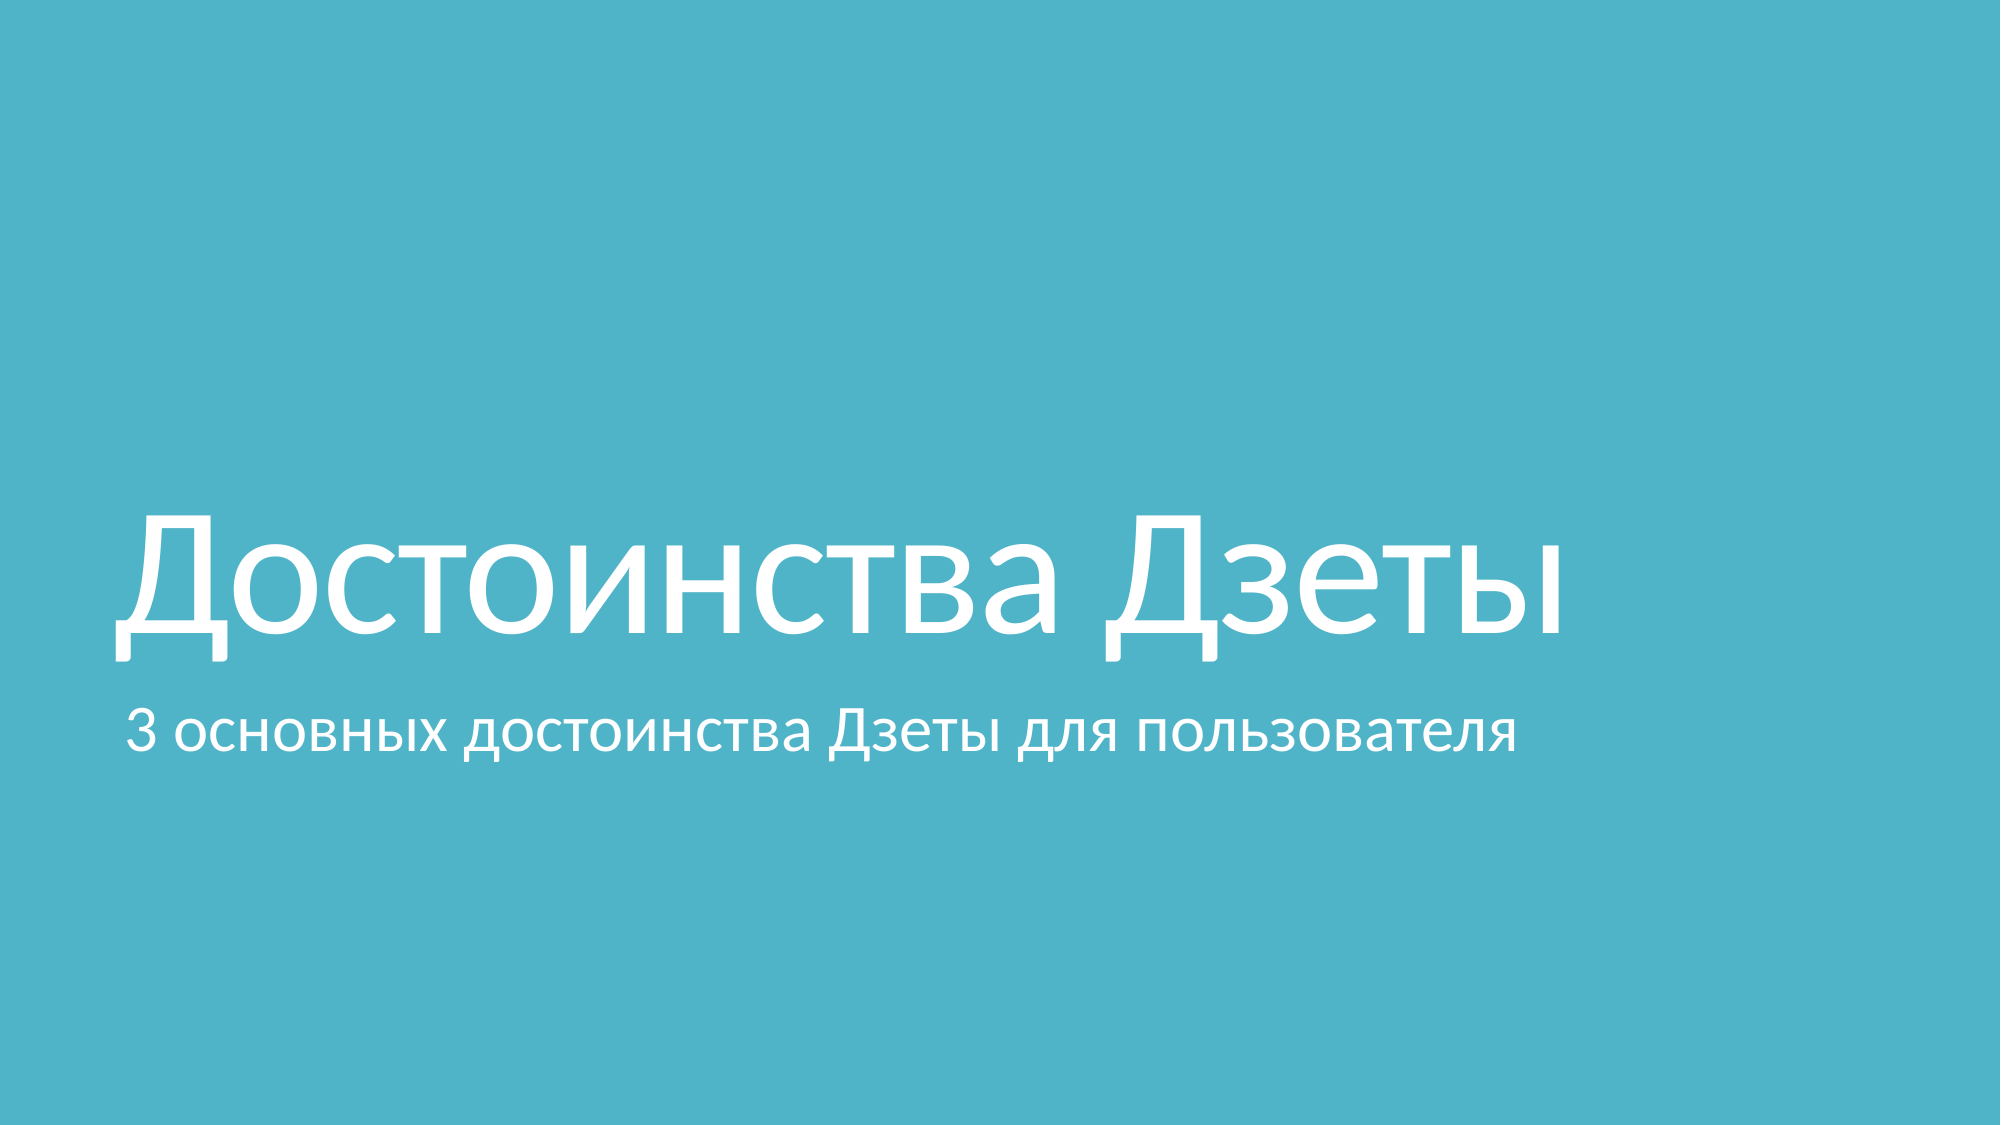

# Достоинства Дзеты
3 основных достоинства Дзеты для пользователя